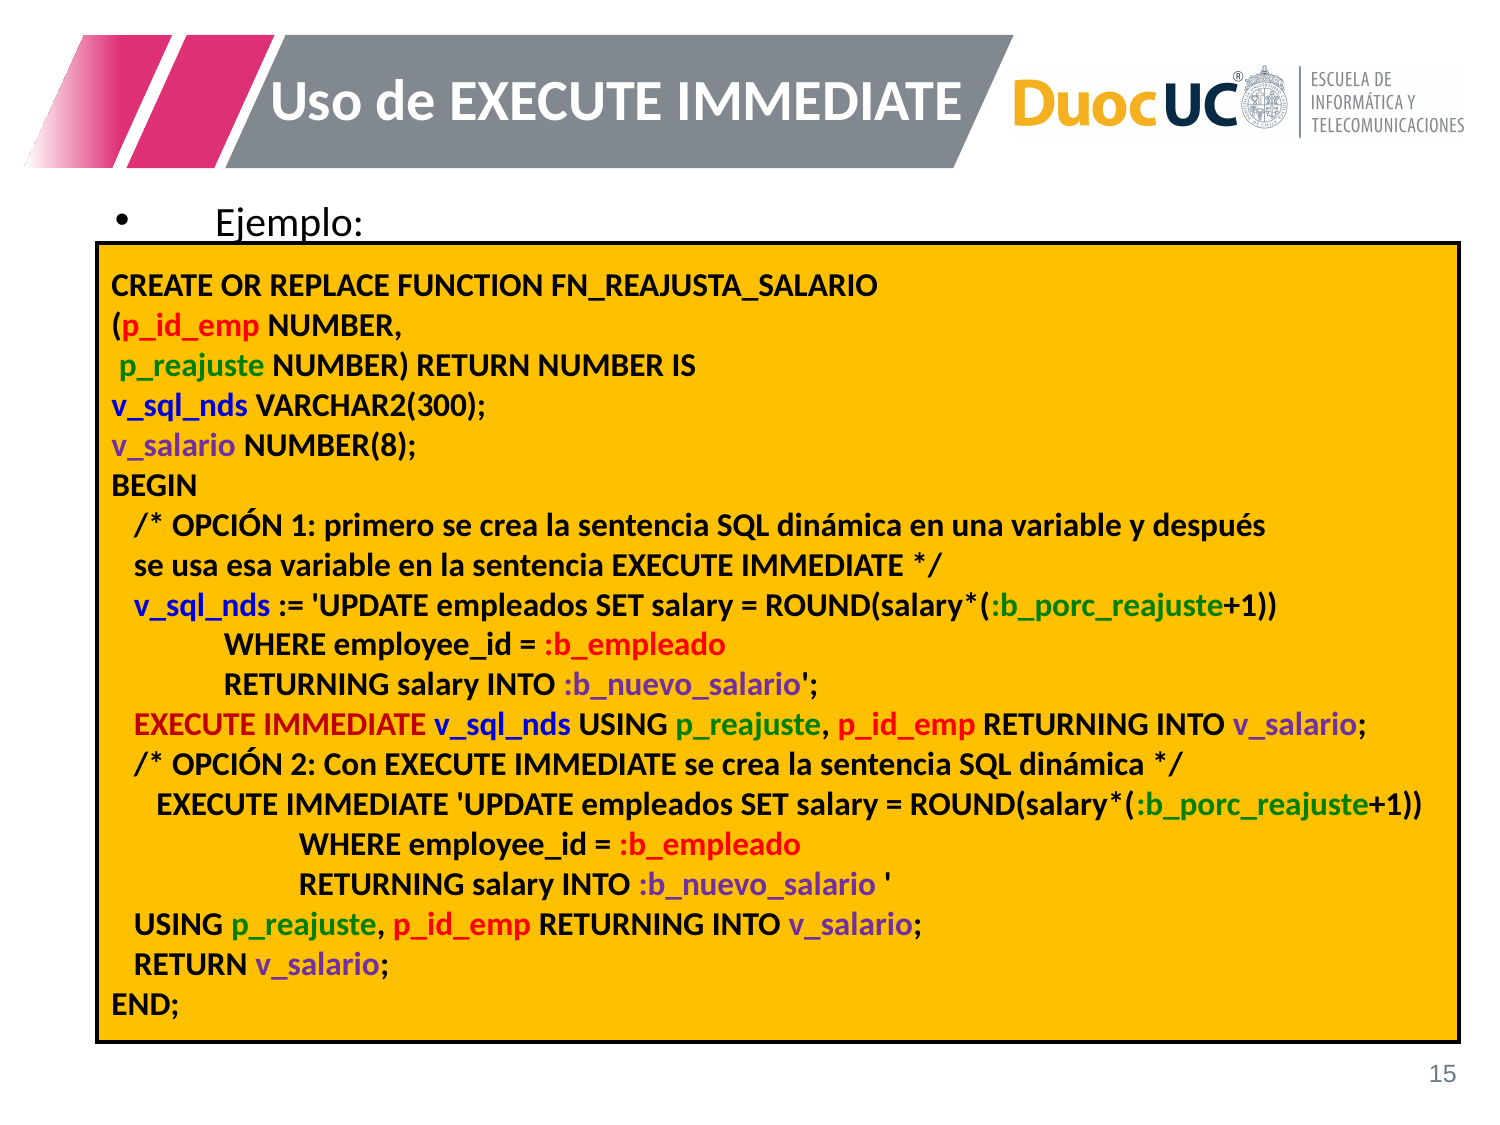

# Uso de EXECUTE IMMEDIATE
Ejemplo:

CREATE OR REPLACE FUNCTION FN_REAJUSTA_SALARIO
(p_id_emp NUMBER,
 p_reajuste NUMBER) RETURN NUMBER IS
v_sql_nds VARCHAR2(300);
v_salario NUMBER(8);
BEGIN
   /* OPCIÓN 1: primero se crea la sentencia SQL dinámica en una variable y después
   se usa esa variable en la sentencia EXECUTE IMMEDIATE */
   v_sql_nds := 'UPDATE empleados SET salary = ROUND(salary*(:b_porc_reajuste+1))
               WHERE employee_id = :b_empleado
               RETURNING salary INTO :b_nuevo_salario';
   EXECUTE IMMEDIATE v_sql_nds USING p_reajuste, p_id_emp RETURNING INTO v_salario;
   /* OPCIÓN 2: Con EXECUTE IMMEDIATE se crea la sentencia SQL dinámica */
      EXECUTE IMMEDIATE 'UPDATE empleados SET salary = ROUND(salary*(:b_porc_reajuste+1))
                         WHERE employee_id = :b_empleado
                         RETURNING salary INTO :b_nuevo_salario '
   USING p_reajuste, p_id_emp RETURNING INTO v_salario;
   RETURN v_salario;
END;